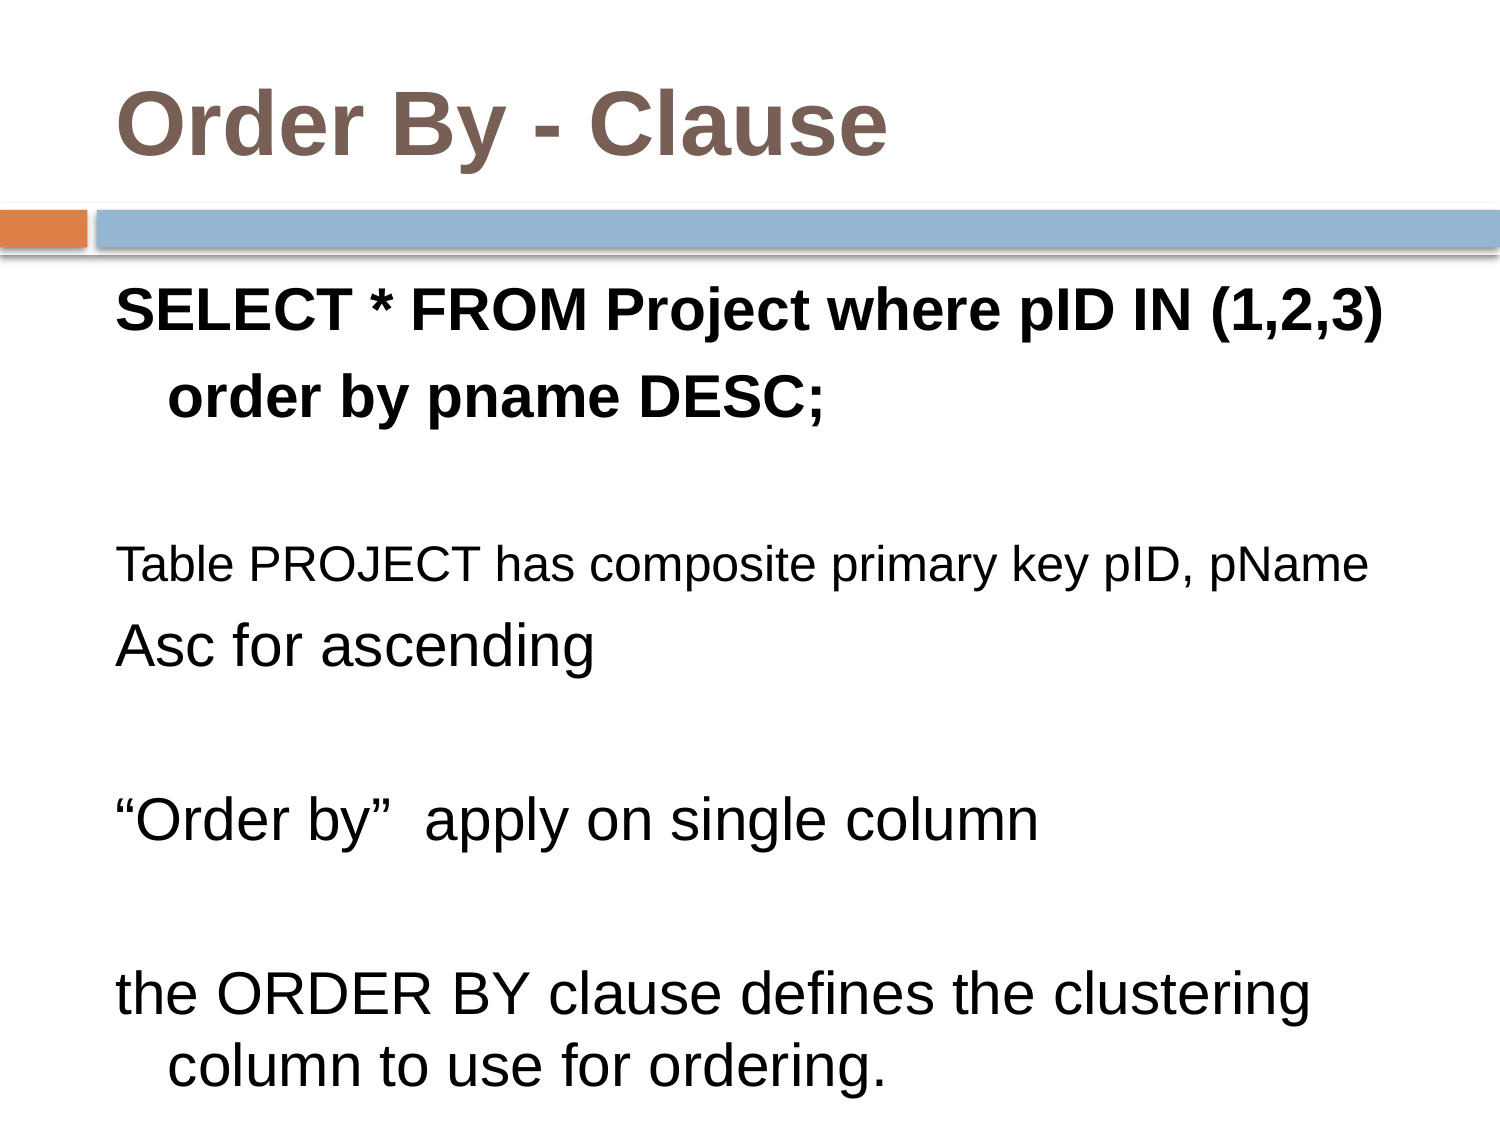

# Order By - Clause
SELECT * FROM Project where pID IN (1,2,3)
	order by pname DESC;

Table PROJECT has composite primary key pID, pName
Asc for ascending

“Order by”  apply on single column

the ORDER BY clause defines the clustering column to use for ordering.